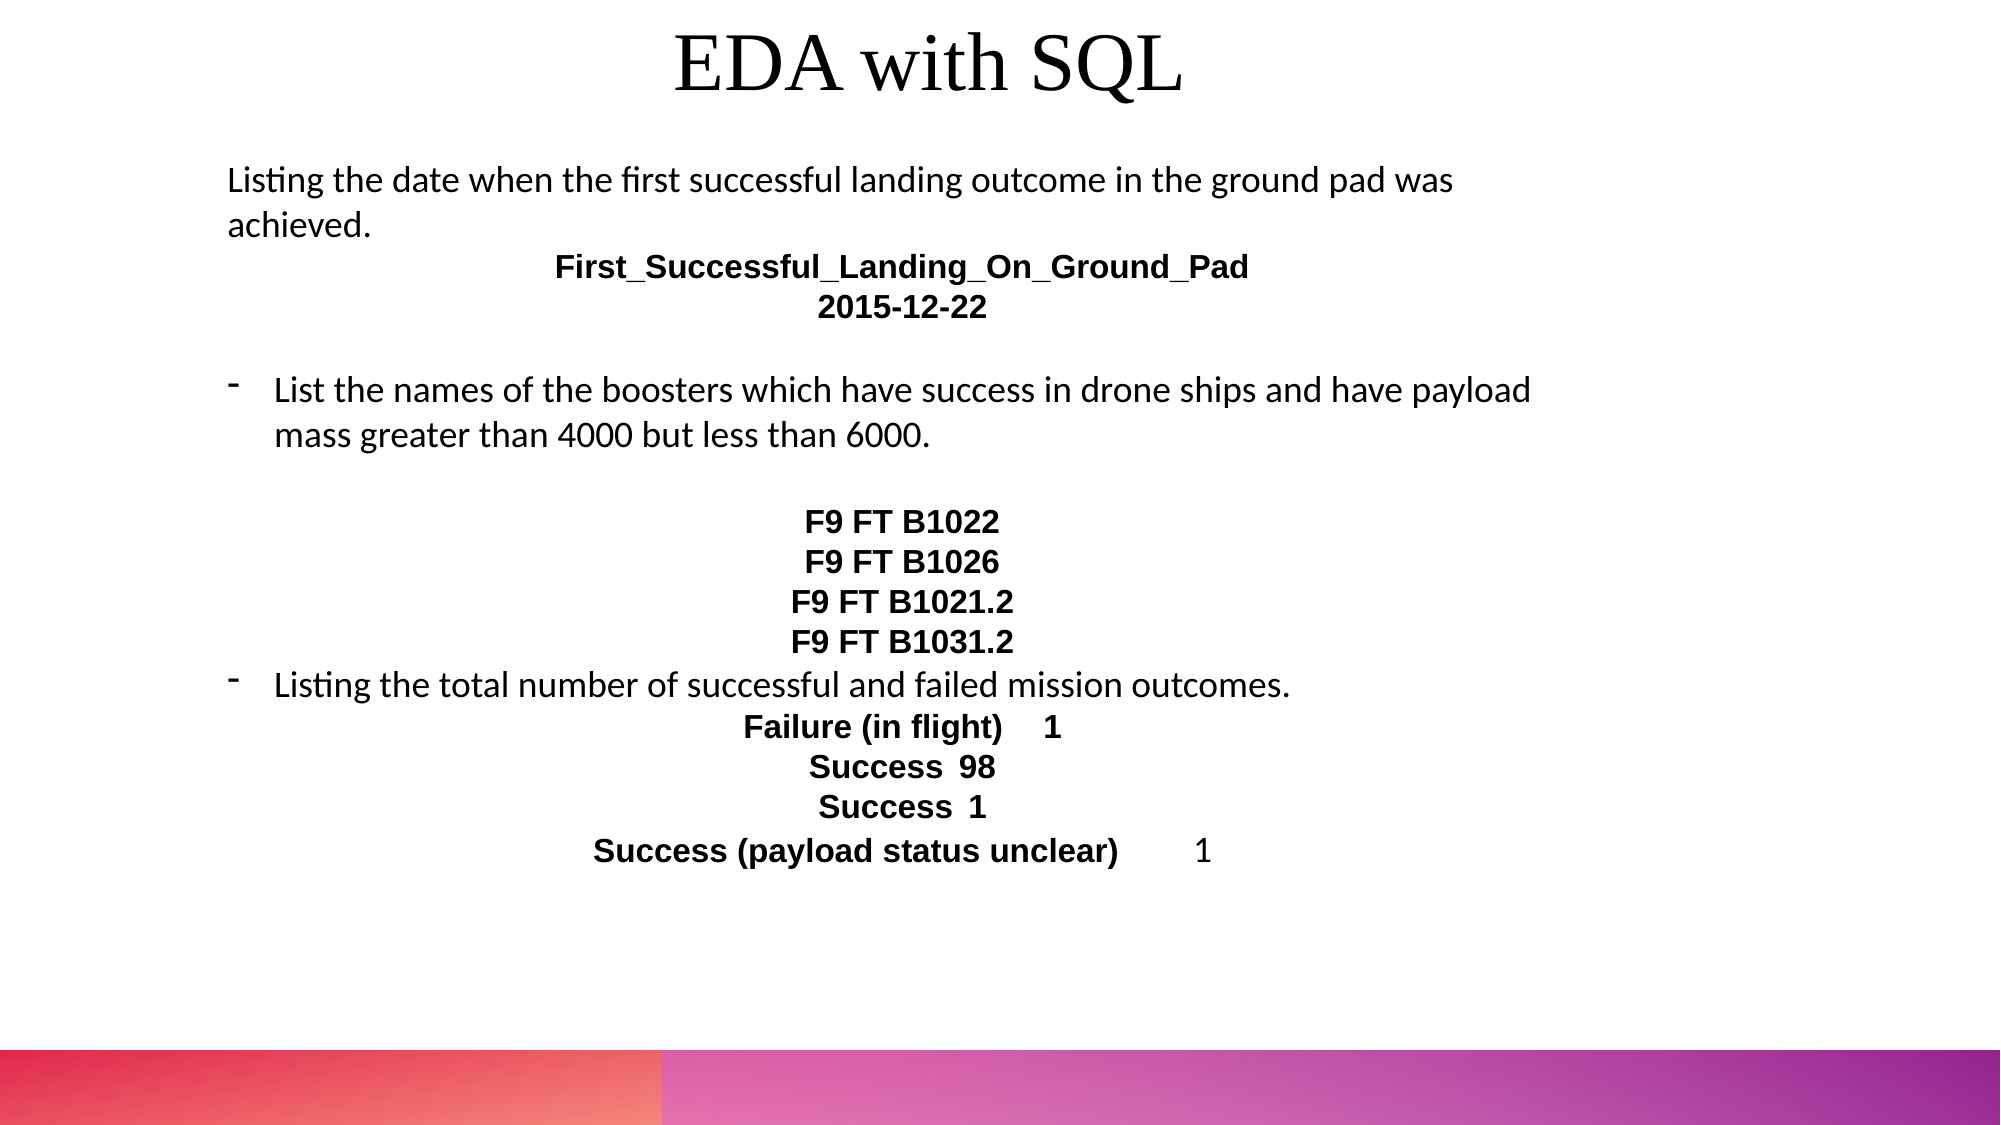

EDA with SQL
Listing the date when the first successful landing outcome in the ground pad was achieved.
First_Successful_Landing_On_Ground_Pad
2015-12-22

List the names of the boosters which have success in drone ships and have payload mass greater than 4000 but less than 6000.

F9 FT B1022
F9 FT B1026
F9 FT B1021.2
F9 FT B1031.2
Listing the total number of successful and failed mission outcomes.
Failure (in flight)	1
Success	98
Success	1
Success (payload status unclear)	1